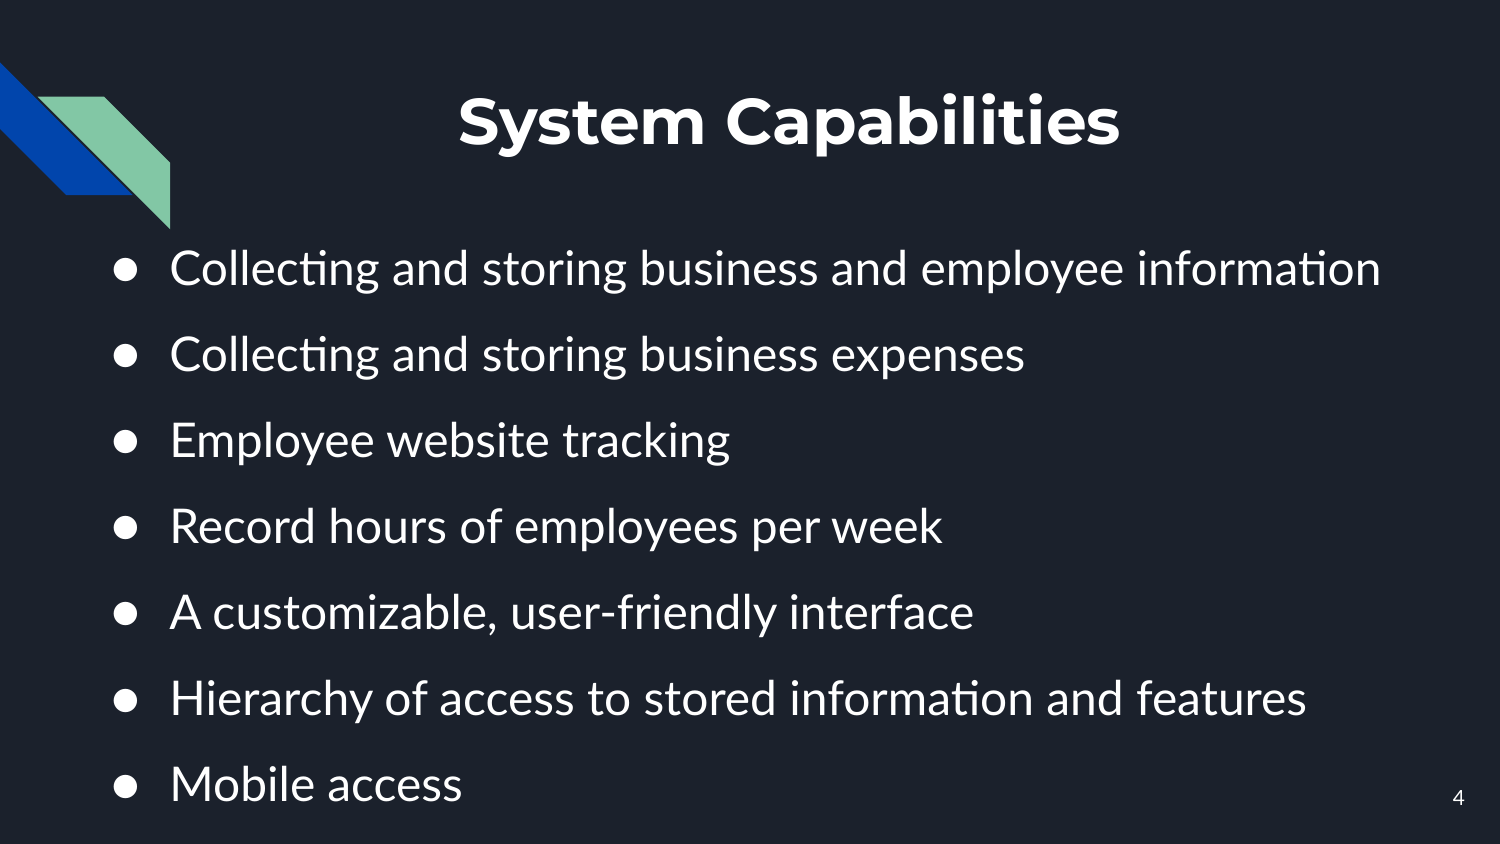

# System Capabilities
Collecting and storing business and employee information
Collecting and storing business expenses
Employee website tracking
Record hours of employees per week
A customizable, user-friendly interface
Hierarchy of access to stored information and features
Mobile access
4